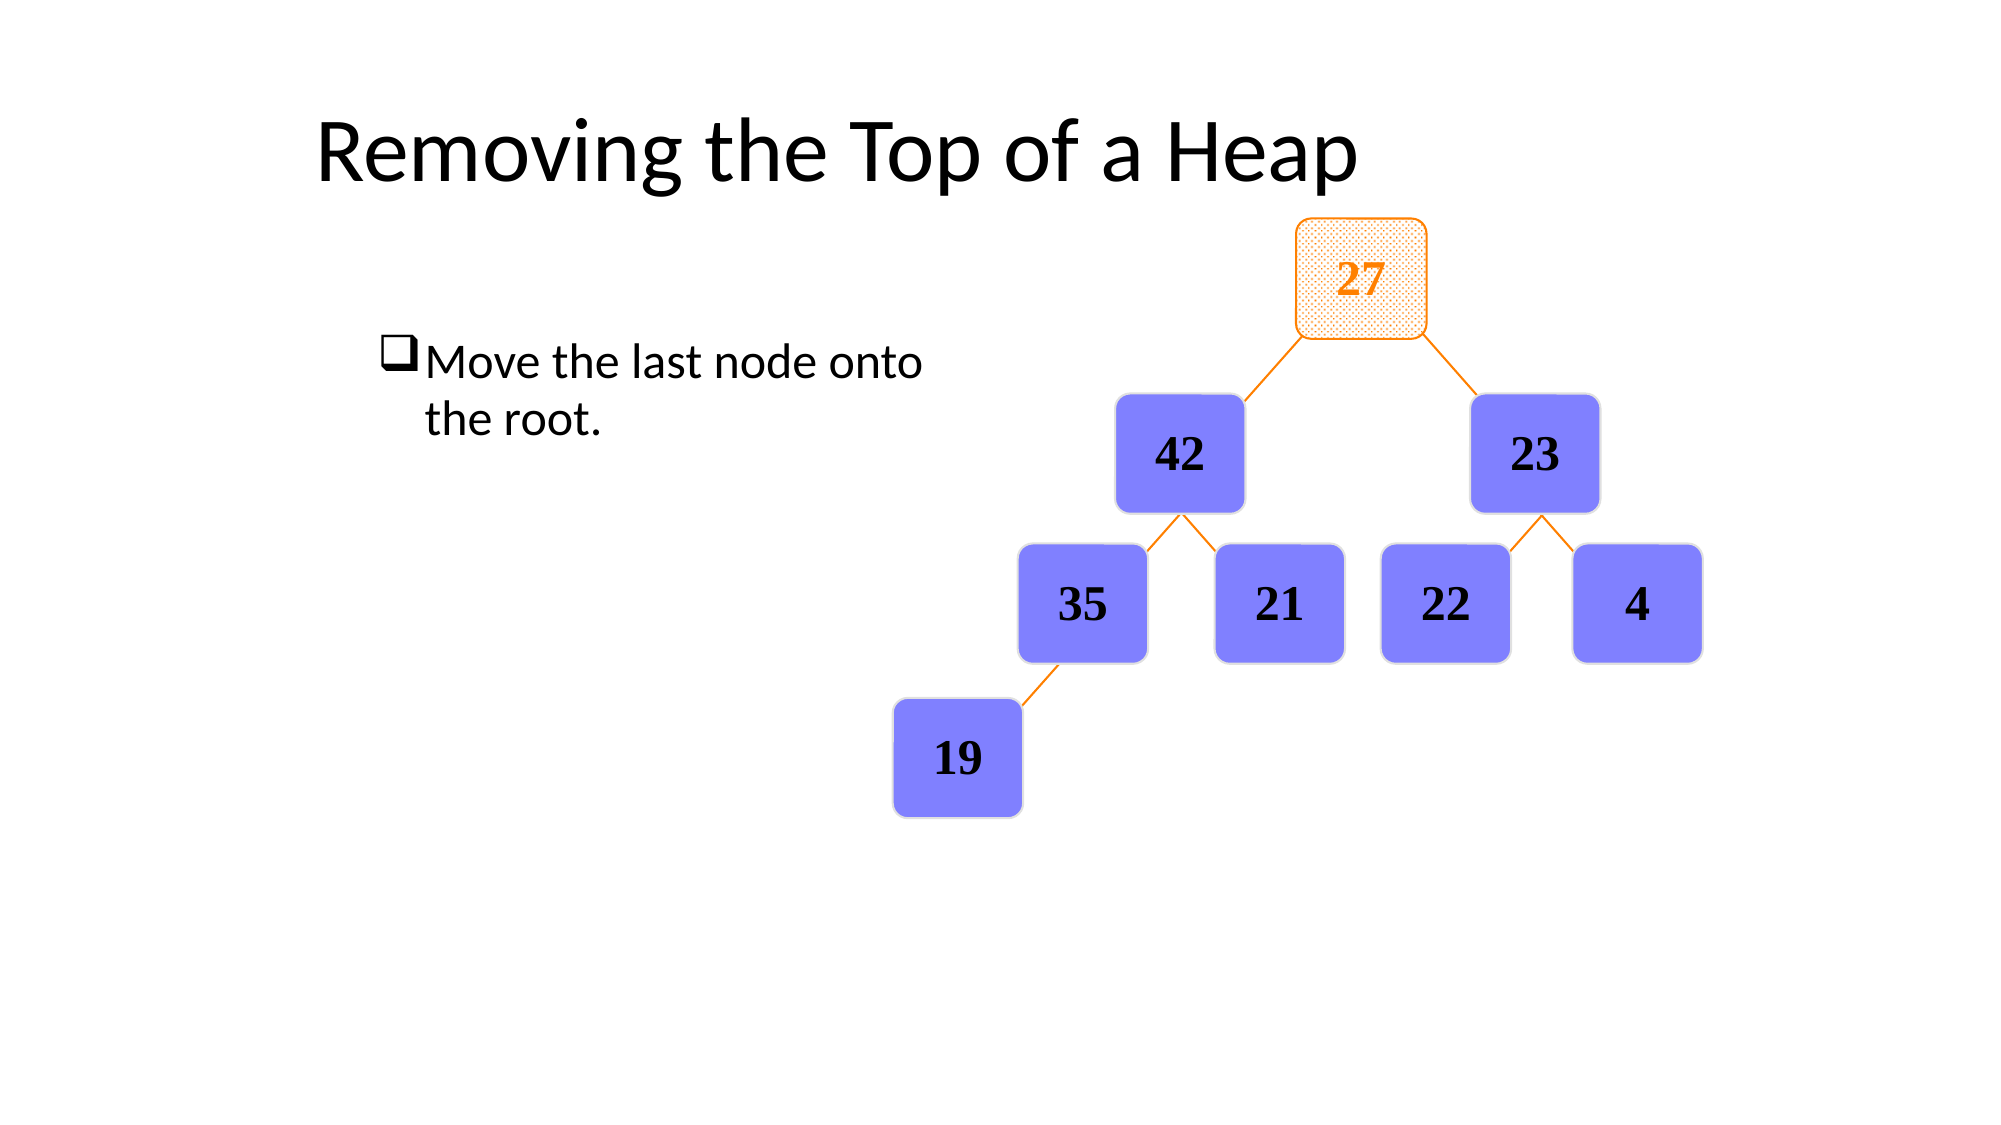

# Removing the Top of a Heap

27
Move the last node onto the root.

42

23

35

21

22

4

19